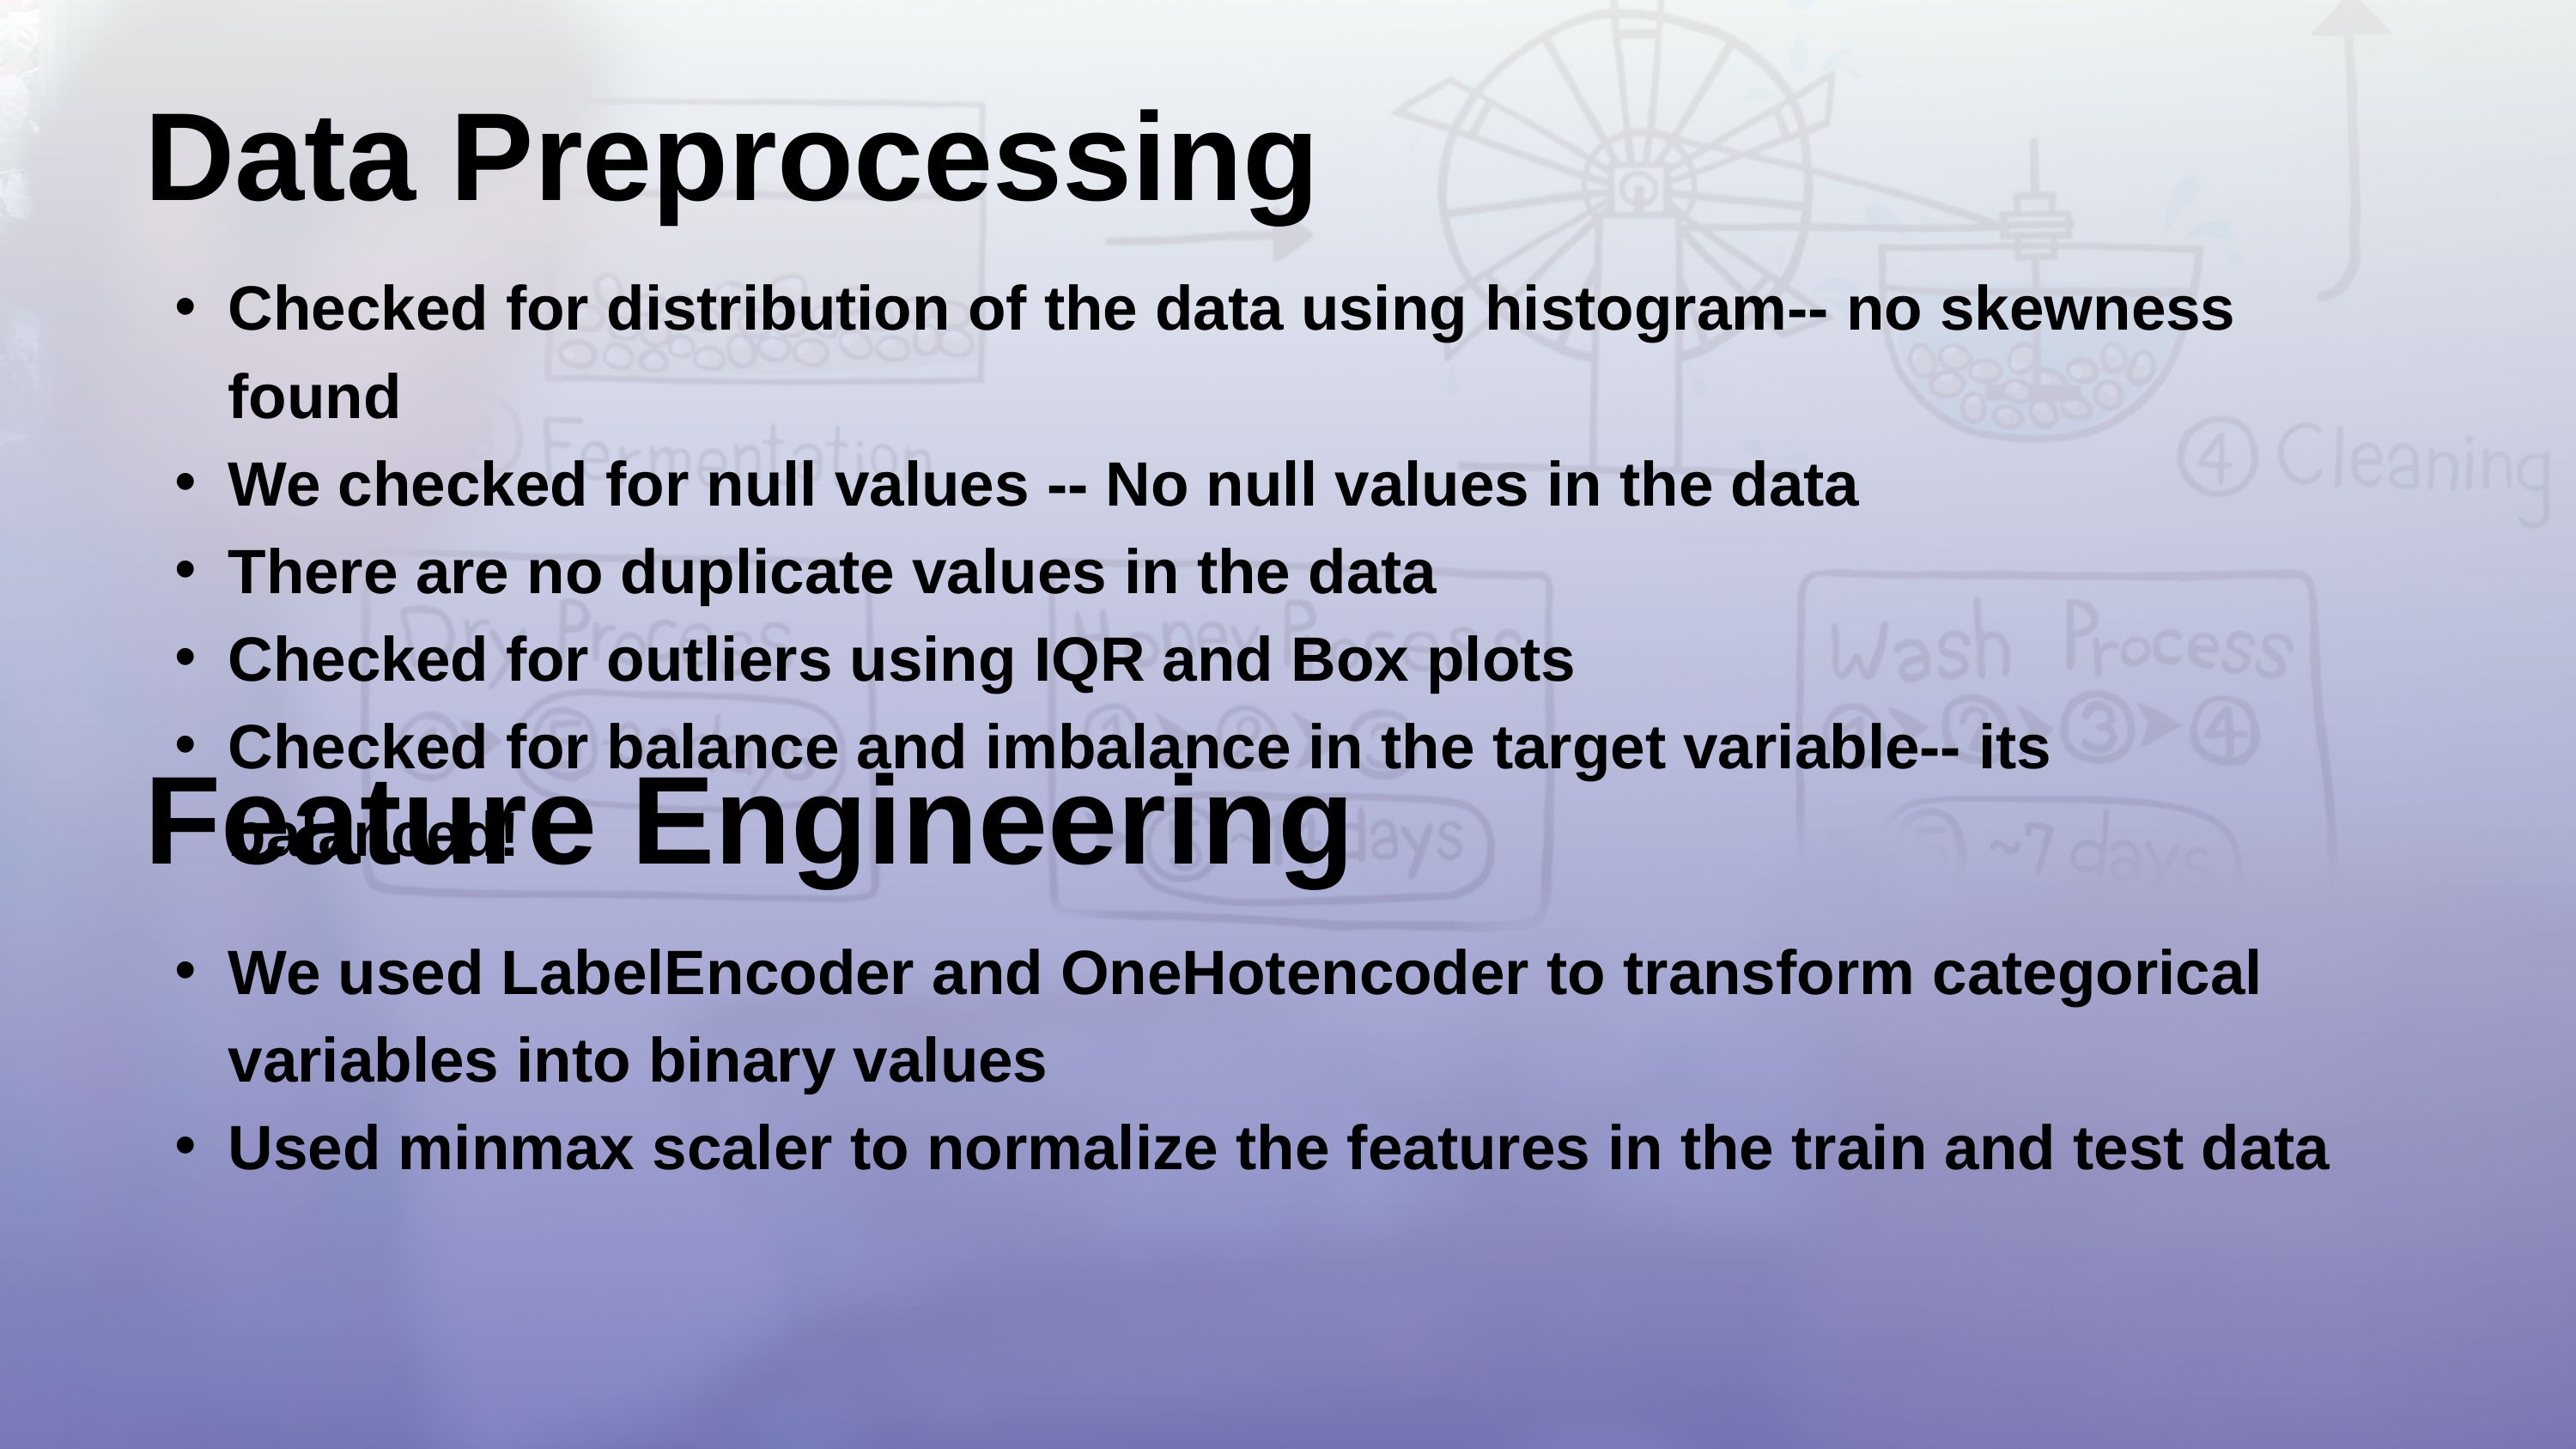

Data Preprocessing
Checked for distribution of the data using histogram-- no skewness found
We checked for null values -- No null values in the data
There are no duplicate values in the data
Checked for outliers using IQR and Box plots
Checked for balance and imbalance in the target variable-- its balanced!
Feature Engineering
We used LabelEncoder and OneHotencoder to transform categorical variables into binary values
Used minmax scaler to normalize the features in the train and test data